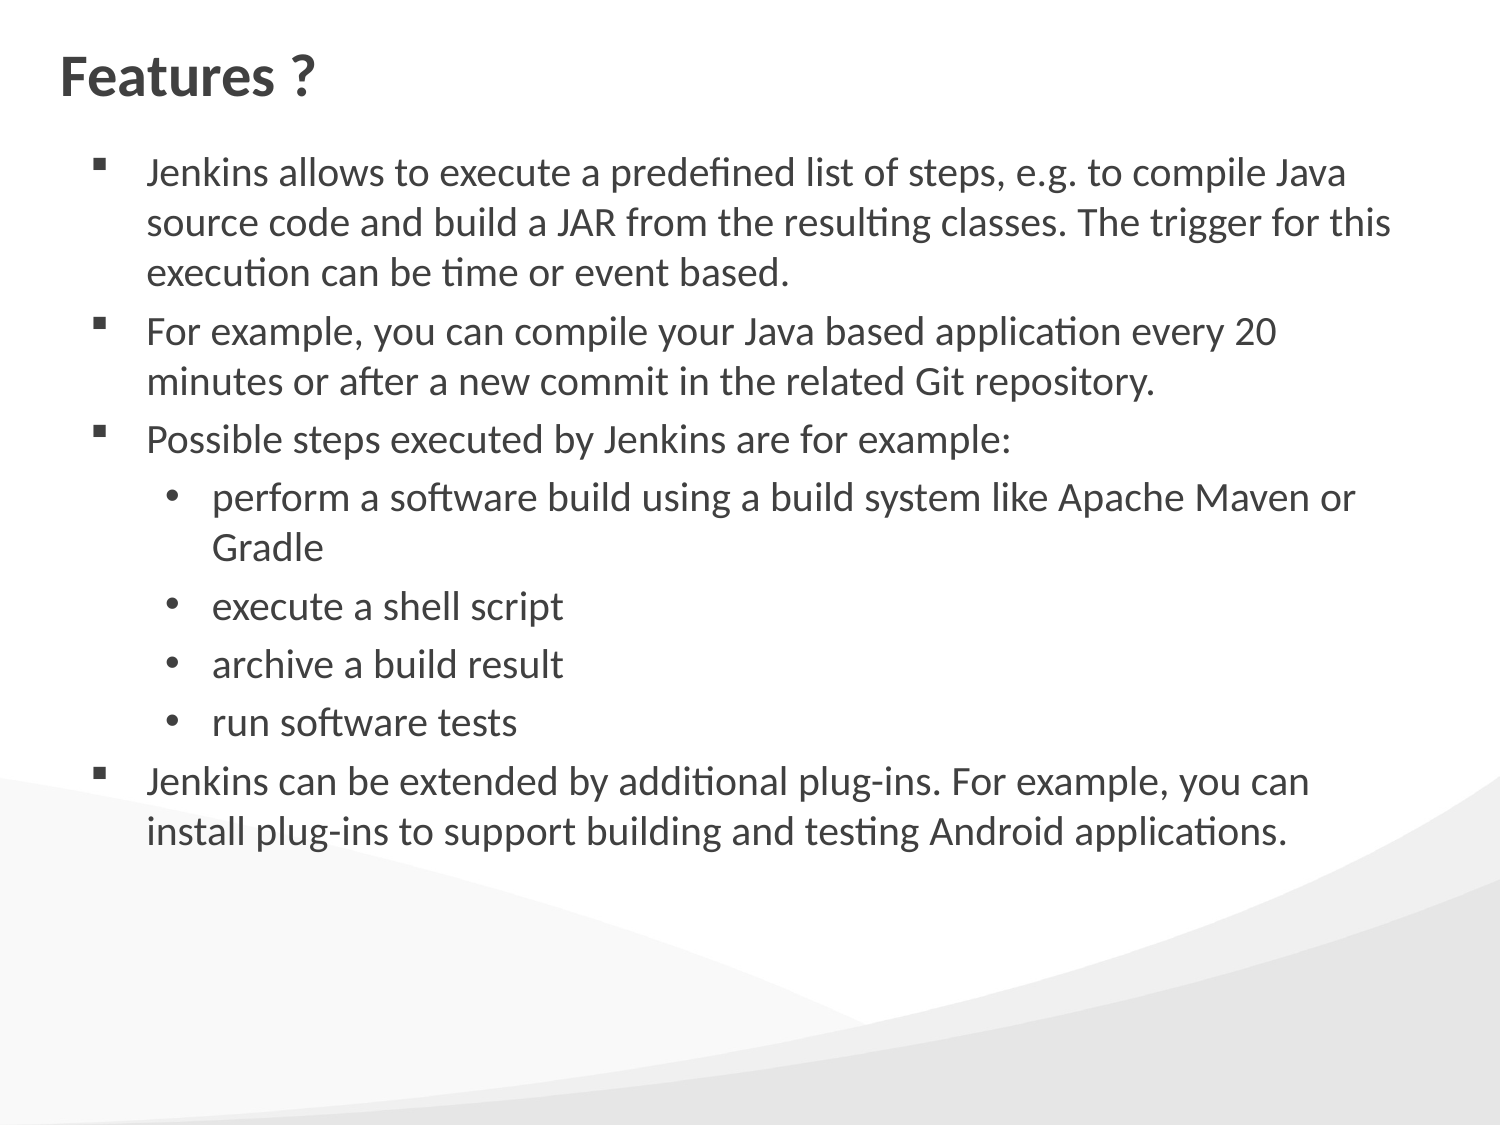

# Features ?
Jenkins allows to execute a predefined list of steps, e.g. to compile Java source code and build a JAR from the resulting classes. The trigger for this execution can be time or event based.
For example, you can compile your Java based application every 20 minutes or after a new commit in the related Git repository.
Possible steps executed by Jenkins are for example:
perform a software build using a build system like Apache Maven or Gradle
execute a shell script
archive a build result
run software tests
Jenkins can be extended by additional plug-ins. For example, you can install plug-ins to support building and testing Android applications.